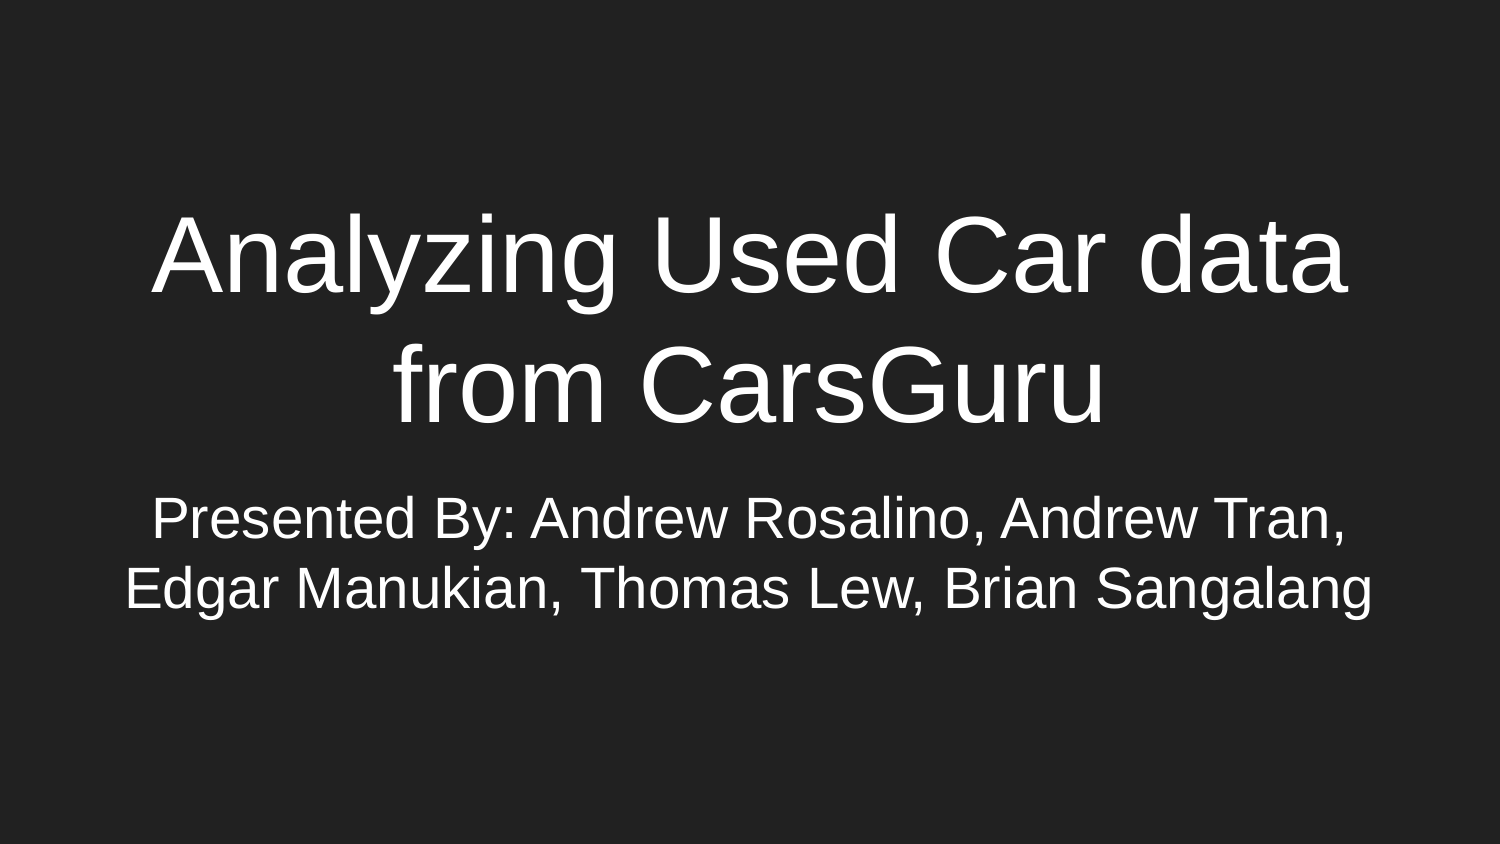

# Analyzing Used Car data from CarsGuru
Presented By: Andrew Rosalino, Andrew Tran, Edgar Manukian, Thomas Lew, Brian Sangalang